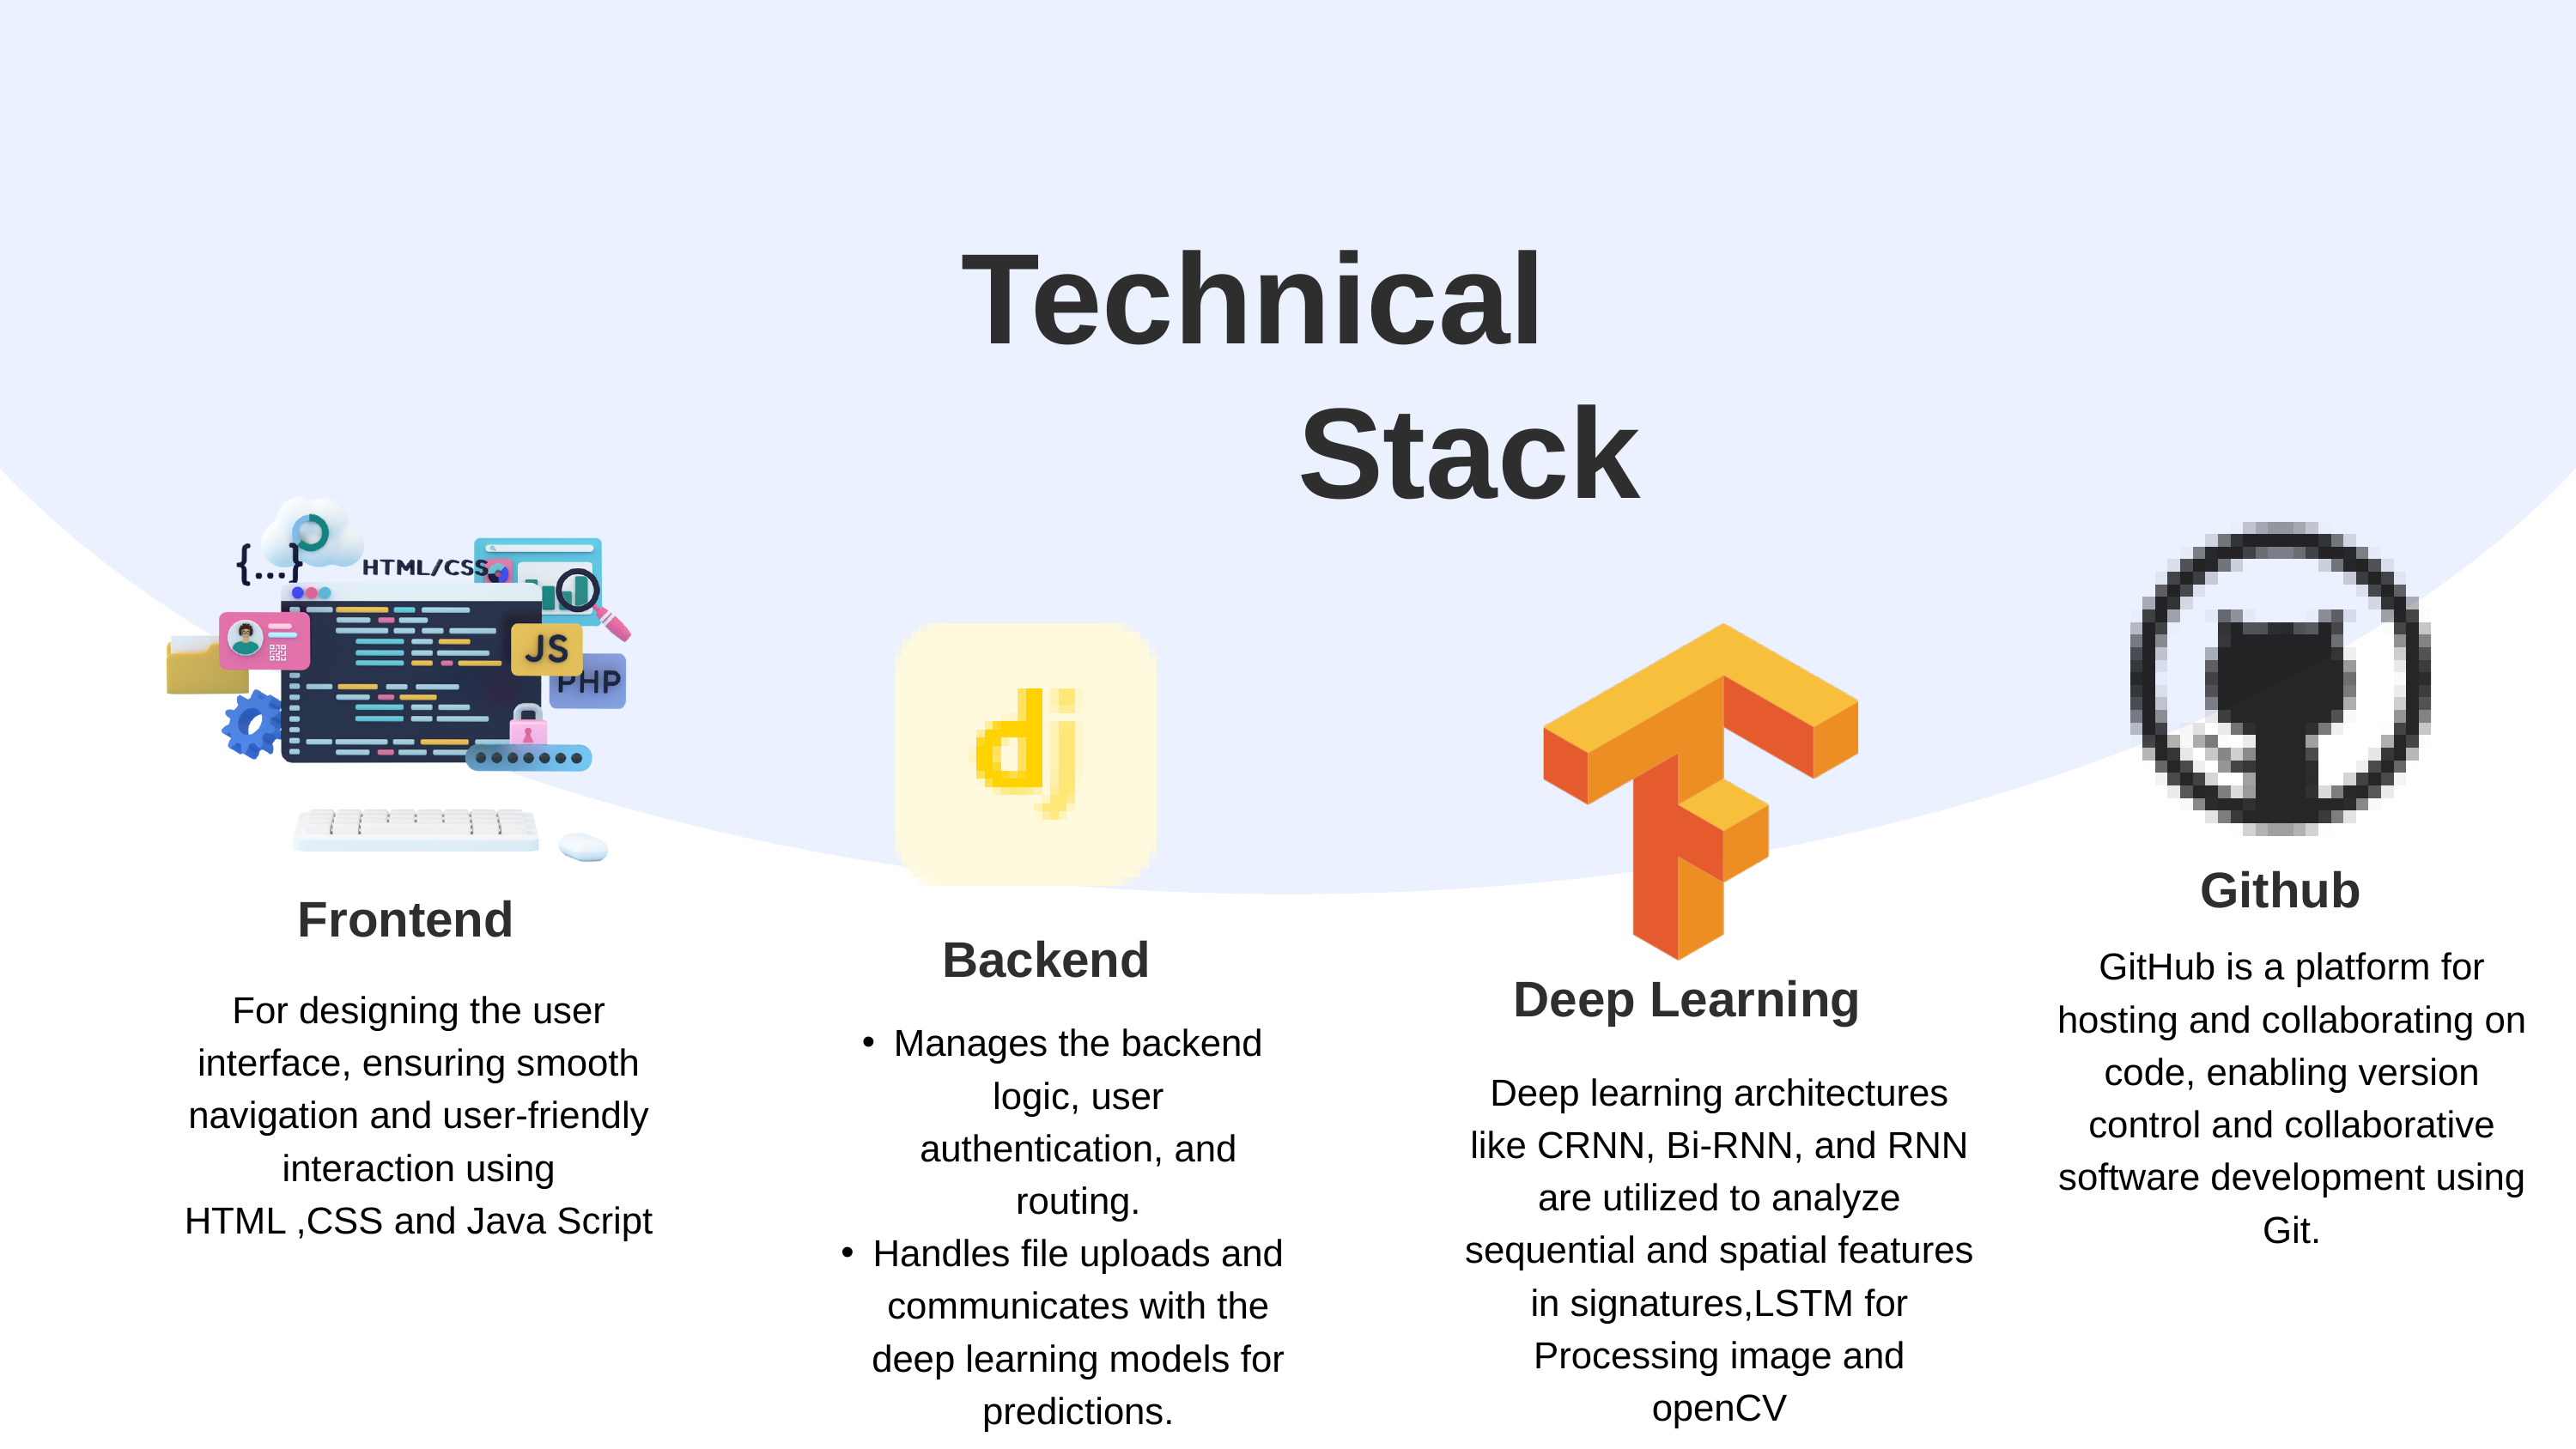

Technical
           Stack

Backend
Manages the backend logic, user authentication, and routing.
Handles file uploads and communicates with the deep learning models for predictions.

Deep Learning
Deep learning architectures like CRNN, Bi-RNN, and RNN are utilized to analyze sequential and spatial features in signatures,LSTM for Processing image and openCV
Github
Frontend
GitHub is a platform for hosting and collaborating on code, enabling version control and collaborative software development using Git.
For designing the user interface, ensuring smooth navigation and user-friendly interaction using HTML ,CSS and Java Script